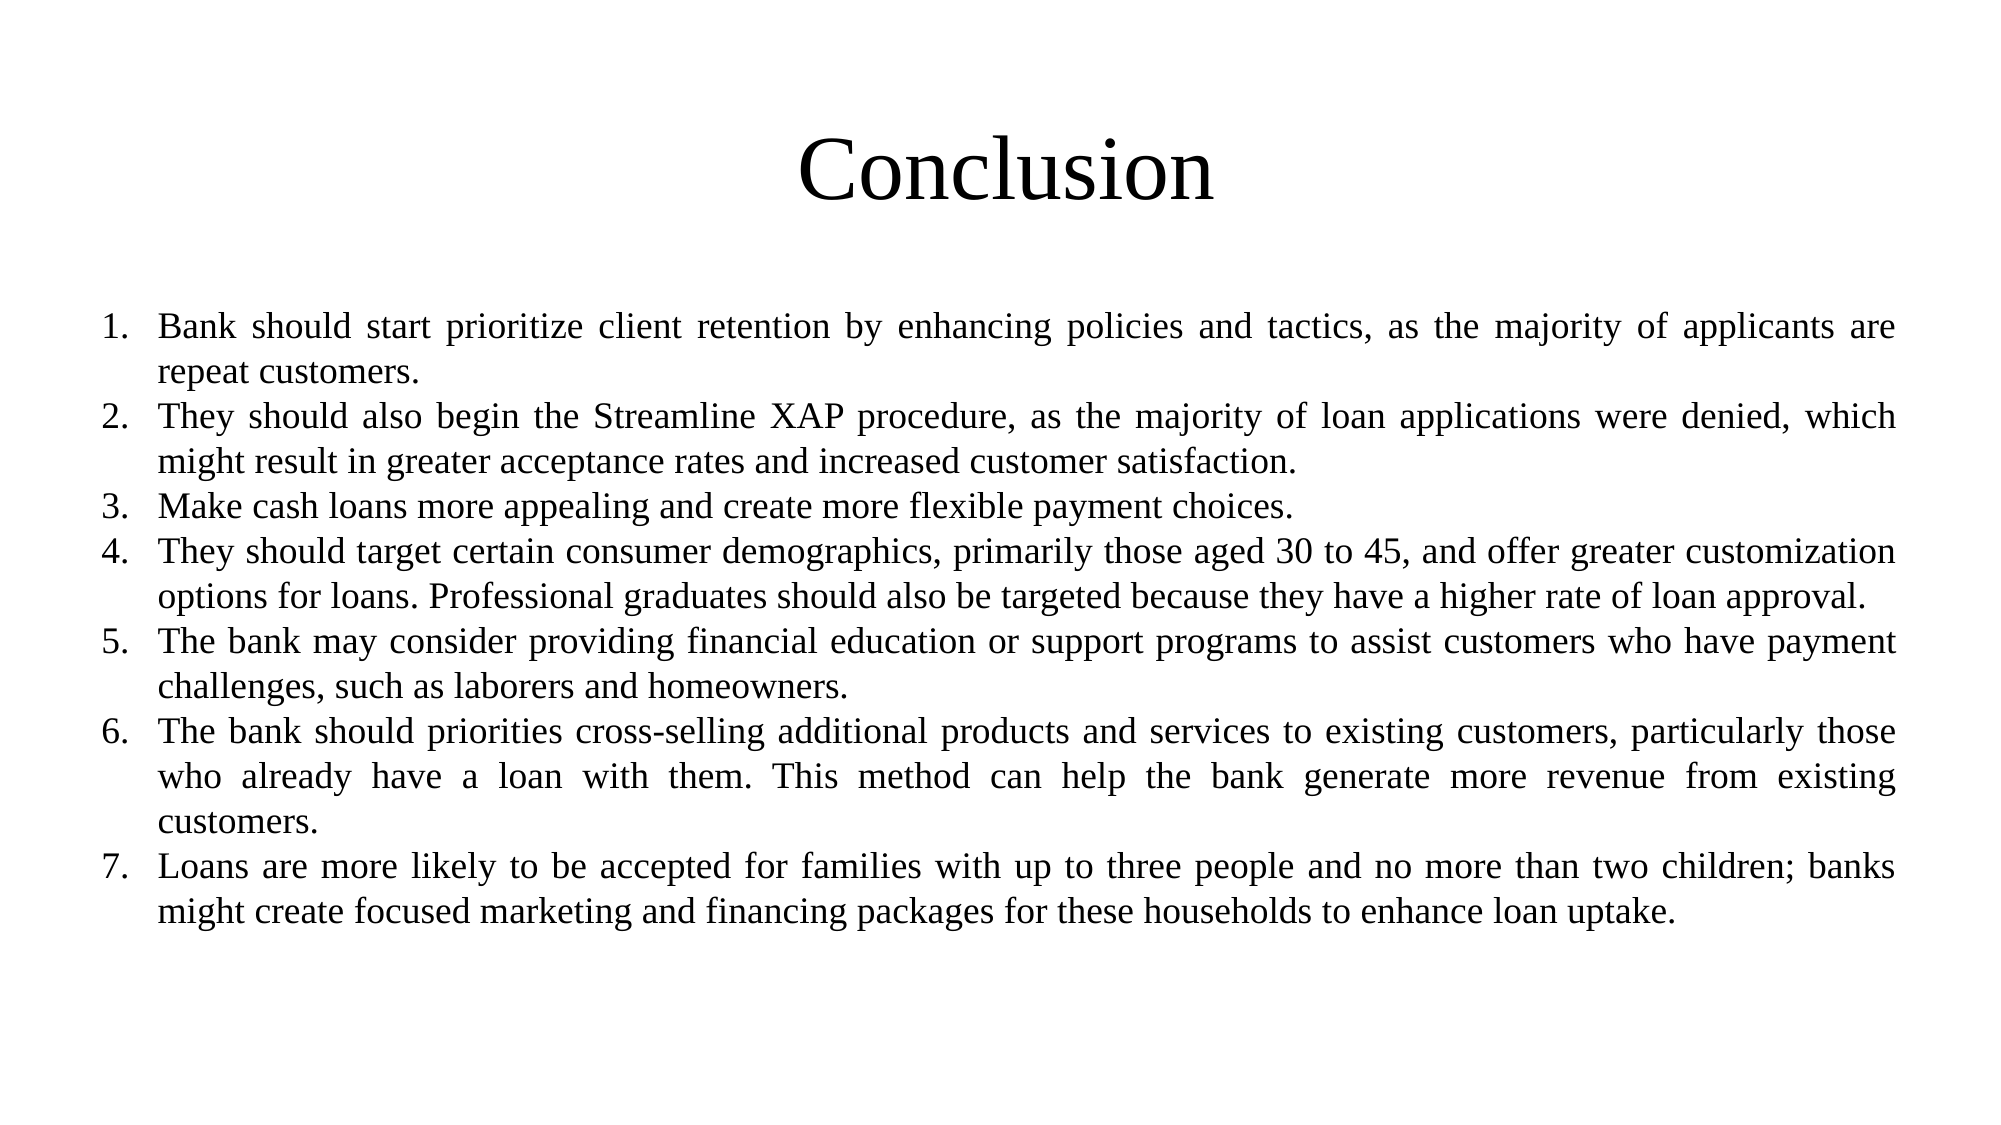

Conclusion
Bank should start prioritize client retention by enhancing policies and tactics, as the majority of applicants are repeat customers.
They should also begin the Streamline XAP procedure, as the majority of loan applications were denied, which might result in greater acceptance rates and increased customer satisfaction.
Make cash loans more appealing and create more flexible payment choices.
They should target certain consumer demographics, primarily those aged 30 to 45, and offer greater customization options for loans. Professional graduates should also be targeted because they have a higher rate of loan approval.
The bank may consider providing financial education or support programs to assist customers who have payment challenges, such as laborers and homeowners.
The bank should priorities cross-selling additional products and services to existing customers, particularly those who already have a loan with them. This method can help the bank generate more revenue from existing customers.
Loans are more likely to be accepted for families with up to three people and no more than two children; banks might create focused marketing and financing packages for these households to enhance loan uptake.